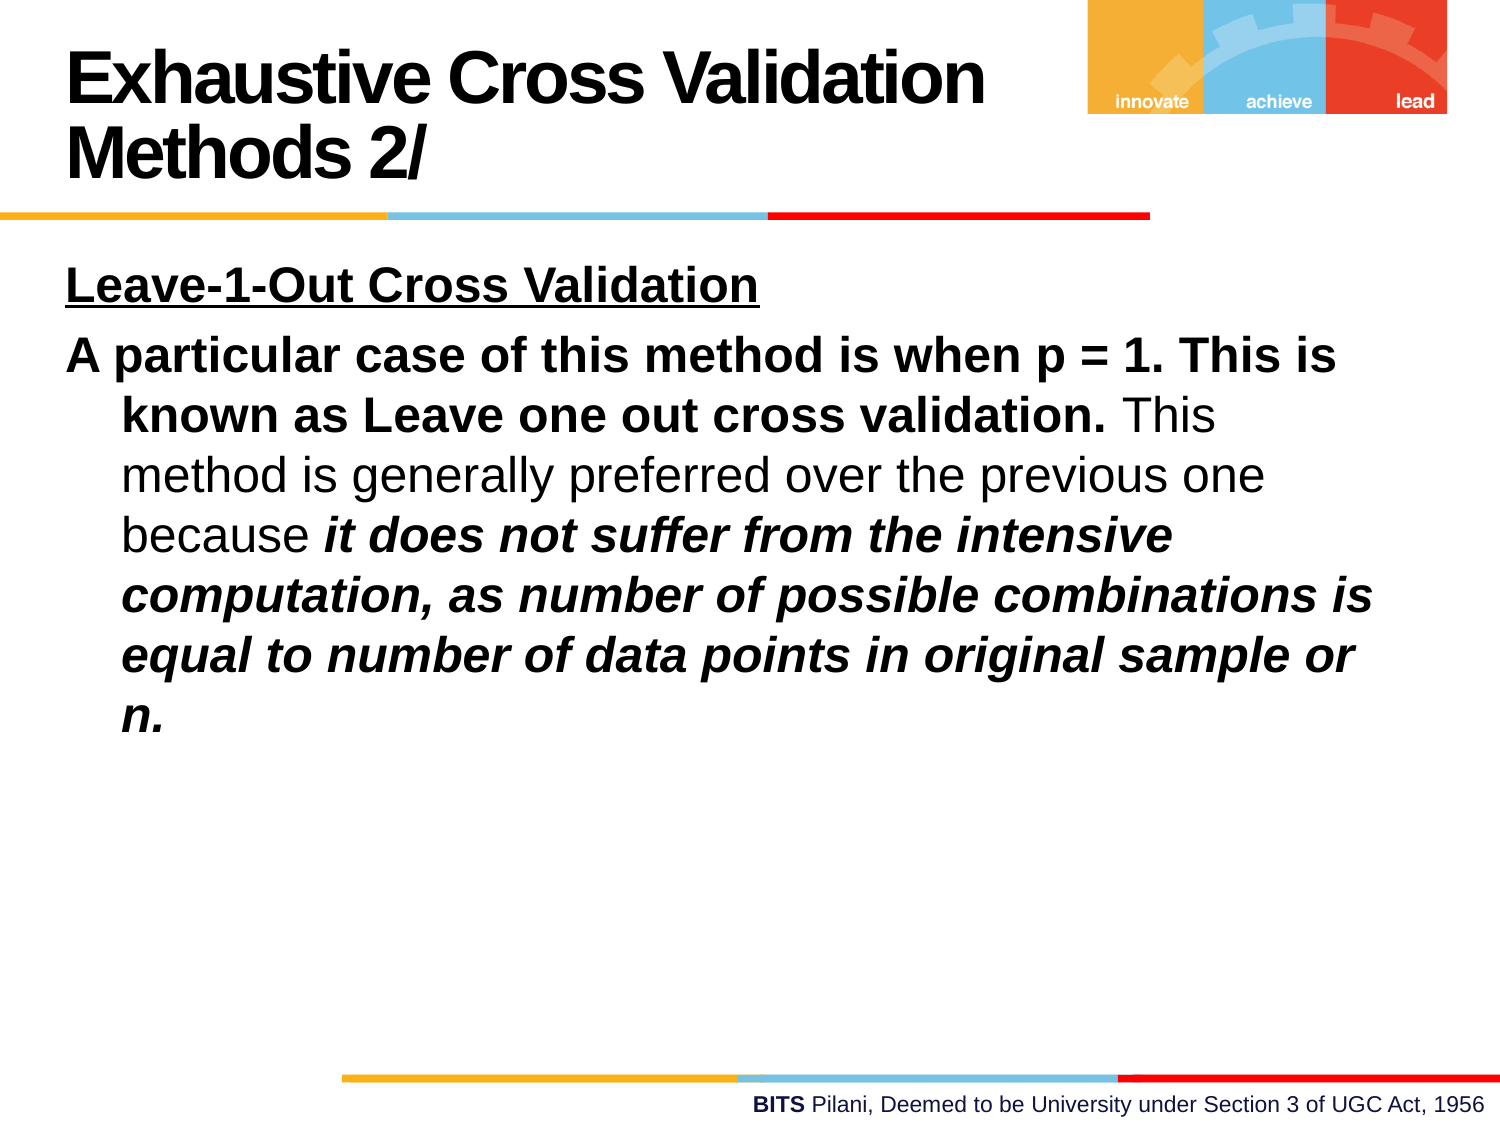

Exhaustive Cross Validation Methods 2/
Leave-1-Out Cross Validation
A particular case of this method is when p = 1. This is known as Leave one out cross validation. This method is generally preferred over the previous one because it does not suffer from the intensive computation, as number of possible combinations is equal to number of data points in original sample or n.